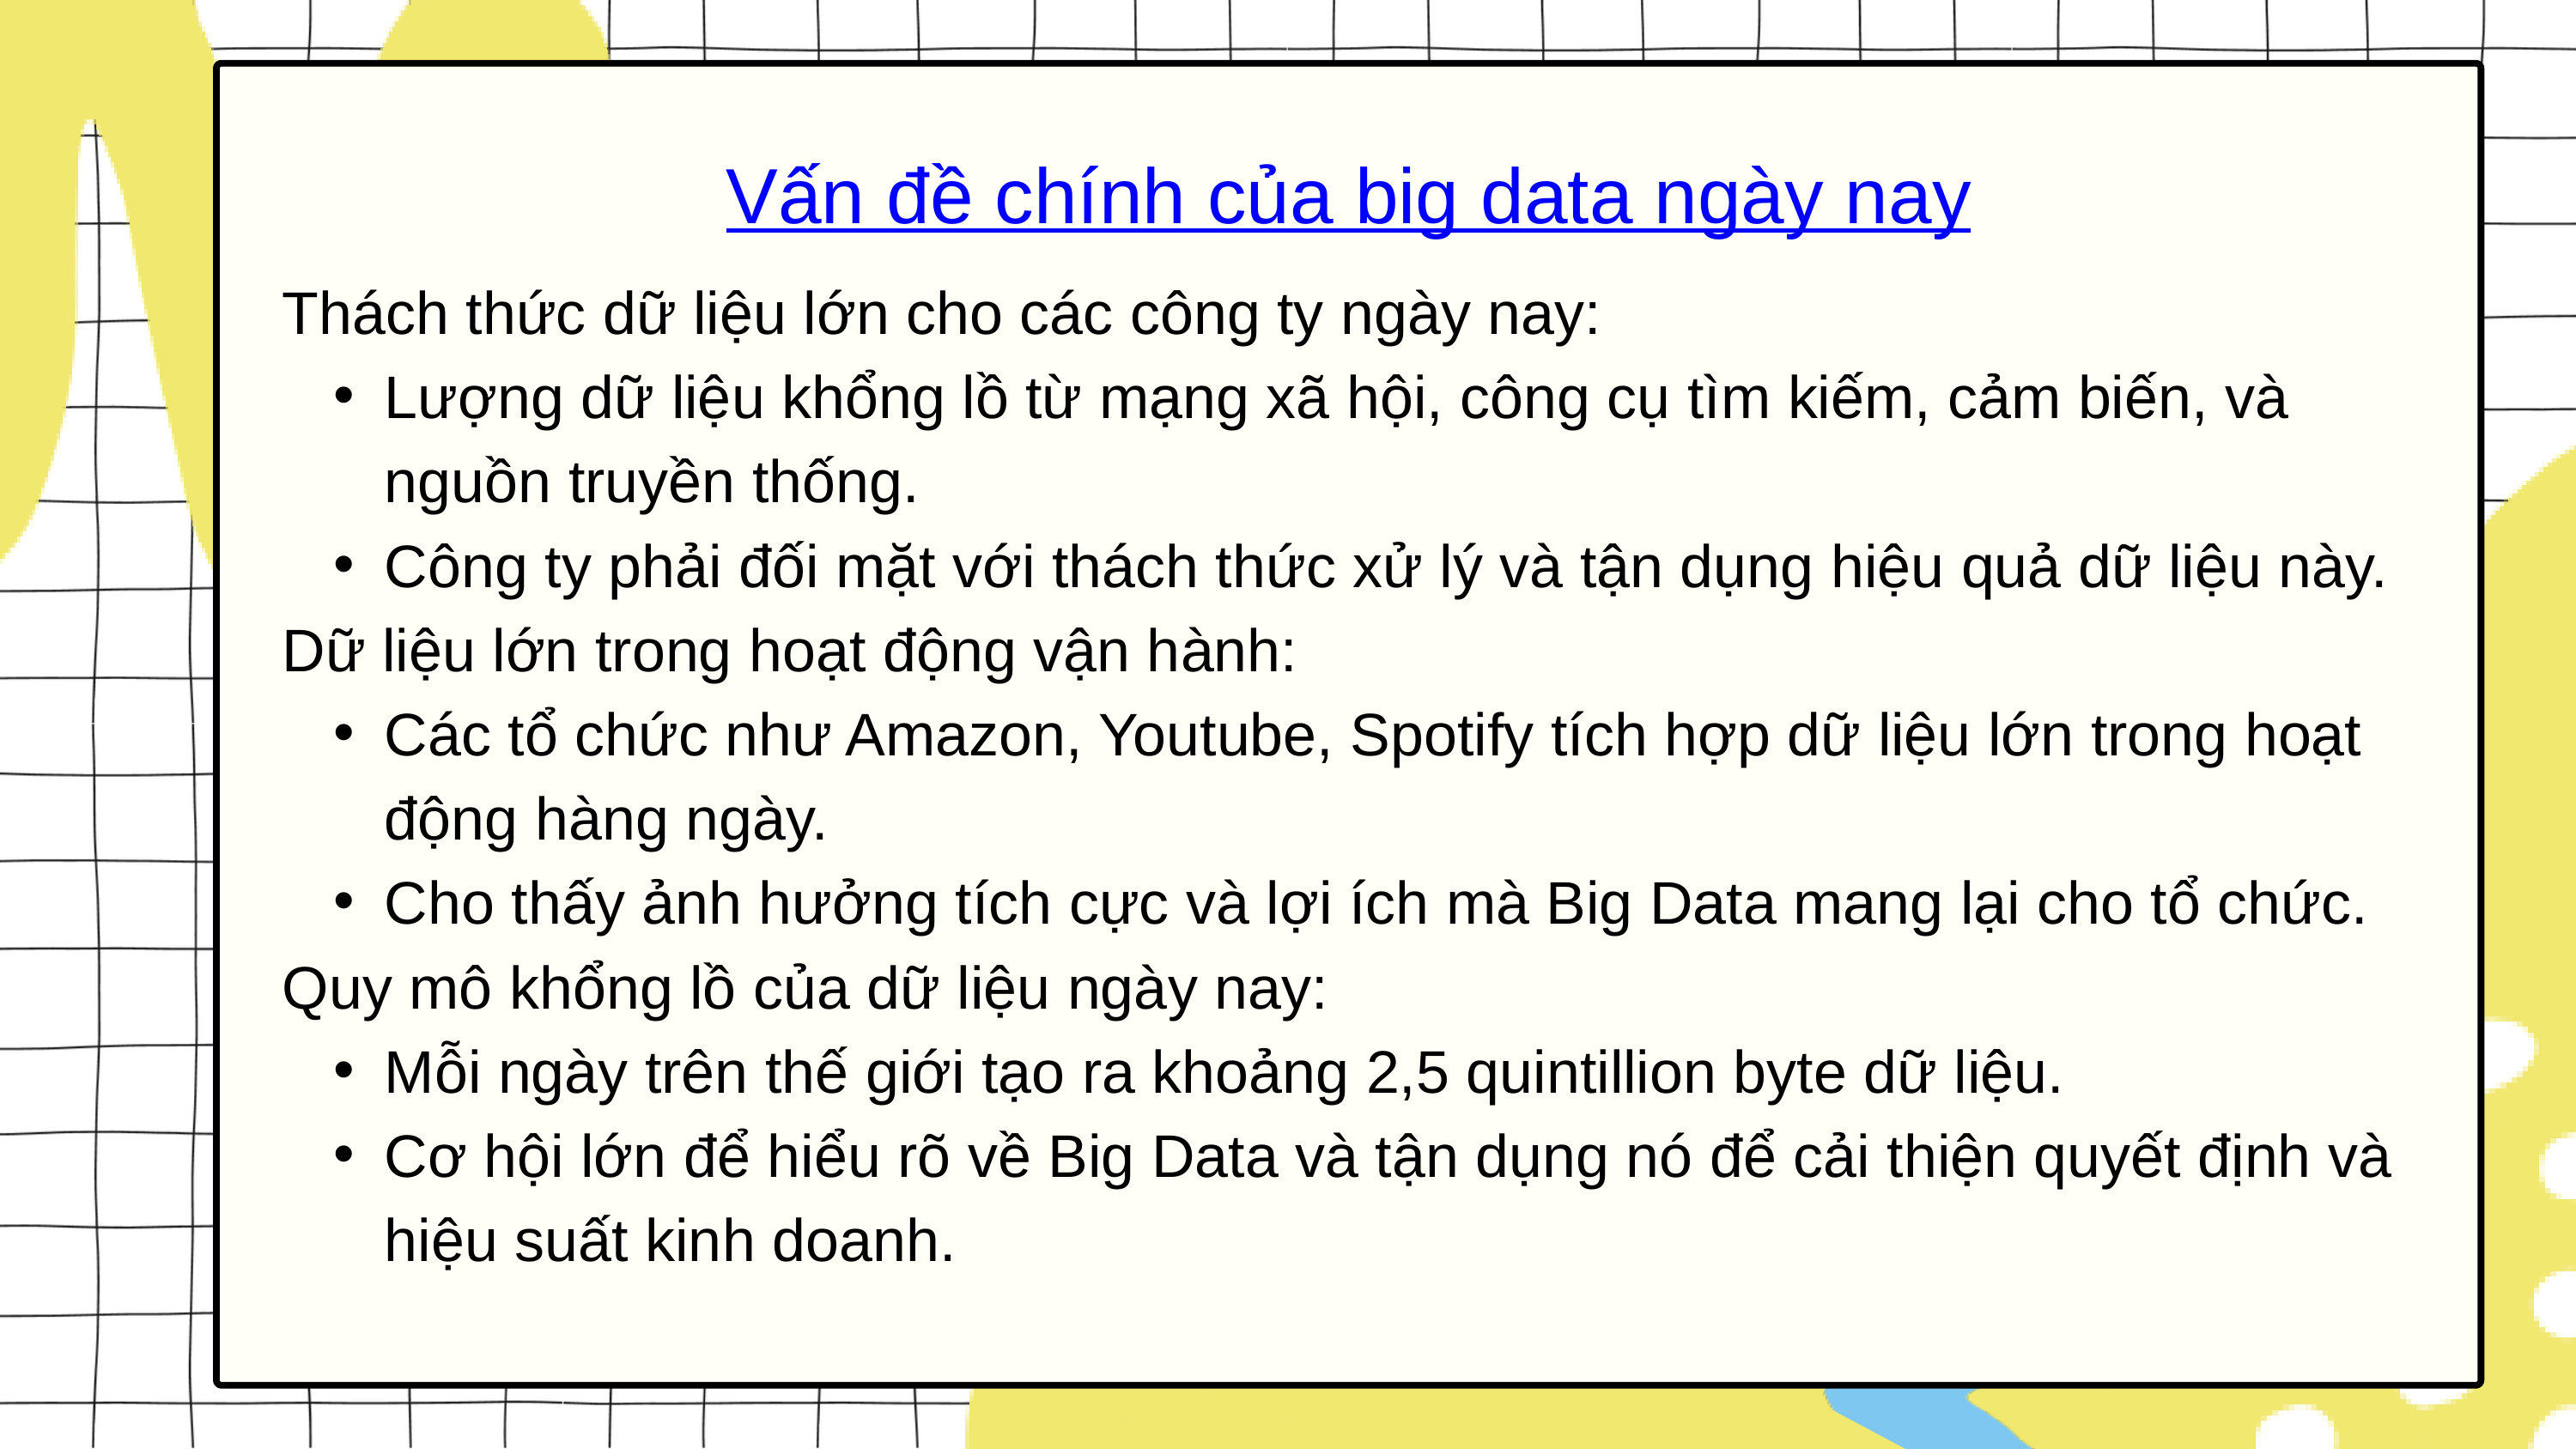

Vấn đề chính của big data ngày nay
Thách thức dữ liệu lớn cho các công ty ngày nay:
Lượng dữ liệu khổng lồ từ mạng xã hội, công cụ tìm kiếm, cảm biến, và nguồn truyền thống.
Công ty phải đối mặt với thách thức xử lý và tận dụng hiệu quả dữ liệu này.
Dữ liệu lớn trong hoạt động vận hành:
Các tổ chức như Amazon, Youtube, Spotify tích hợp dữ liệu lớn trong hoạt động hàng ngày.
Cho thấy ảnh hưởng tích cực và lợi ích mà Big Data mang lại cho tổ chức.
Quy mô khổng lồ của dữ liệu ngày nay:
Mỗi ngày trên thế giới tạo ra khoảng 2,5 quintillion byte dữ liệu.
Cơ hội lớn để hiểu rõ về Big Data và tận dụng nó để cải thiện quyết định và hiệu suất kinh doanh.